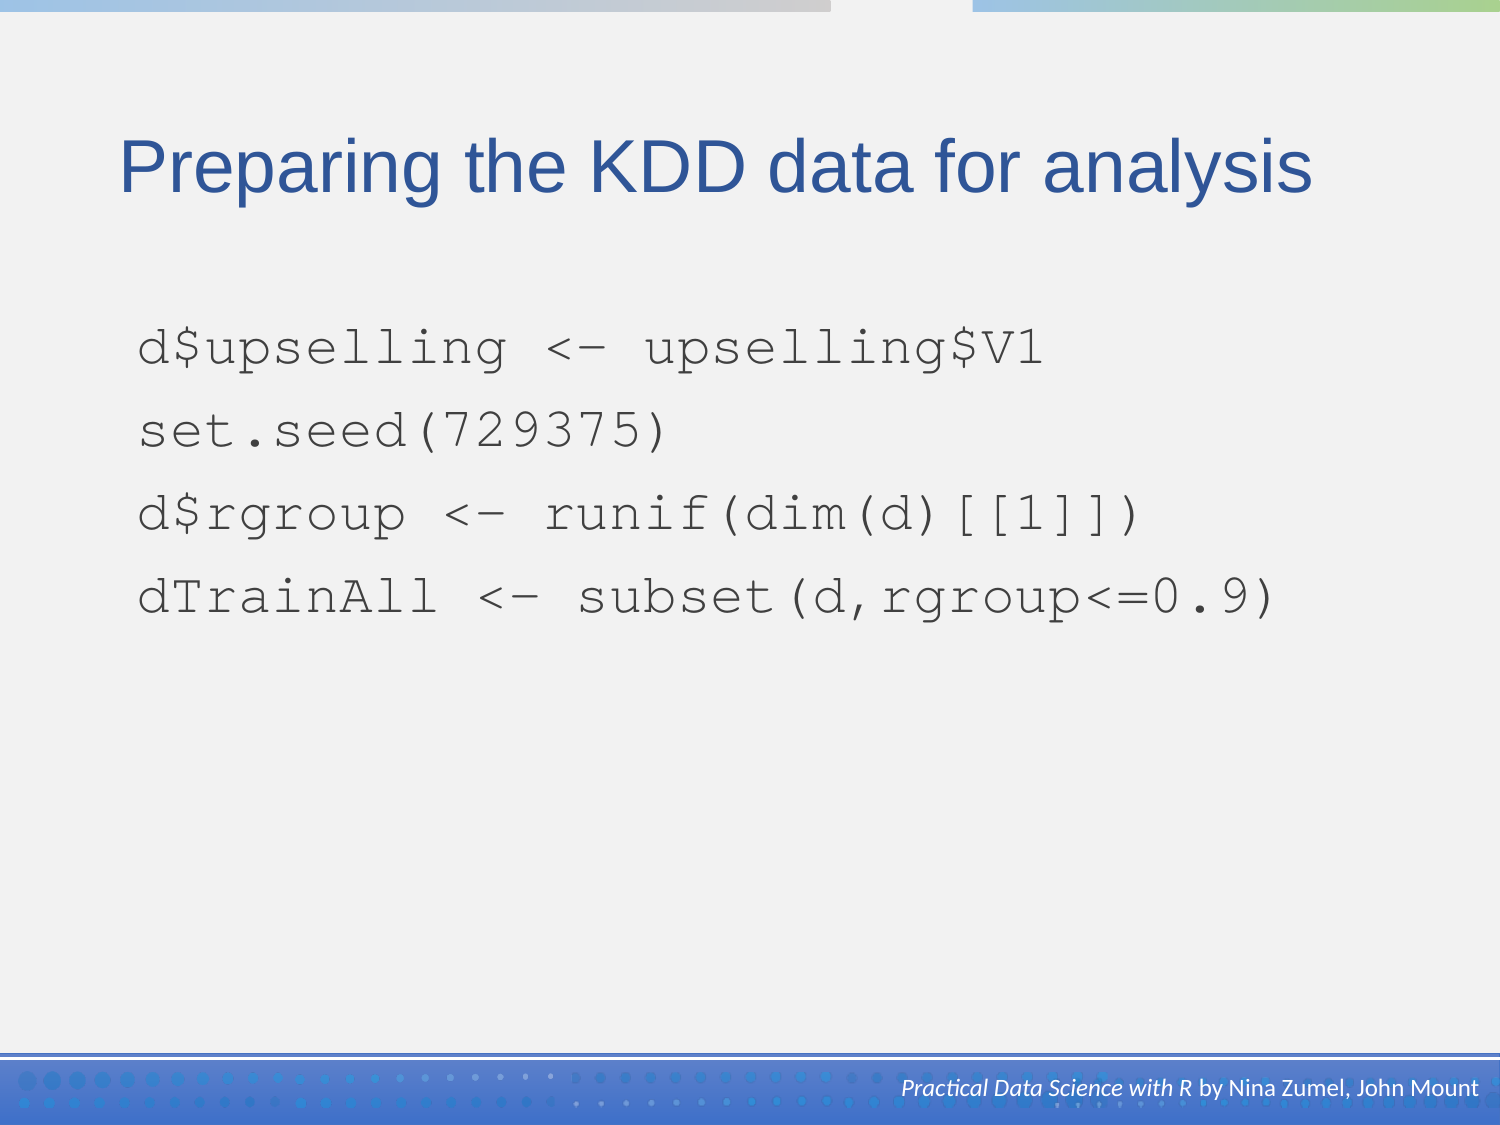

# Preparing the KDD data for analysis
d$upselling <- upselling$V1
set.seed(729375)
d$rgroup <- runif(dim(d)[[1]])
dTrainAll <- subset(d,rgroup<=0.9)
Practical Data Science with R by Nina Zumel, John Mount